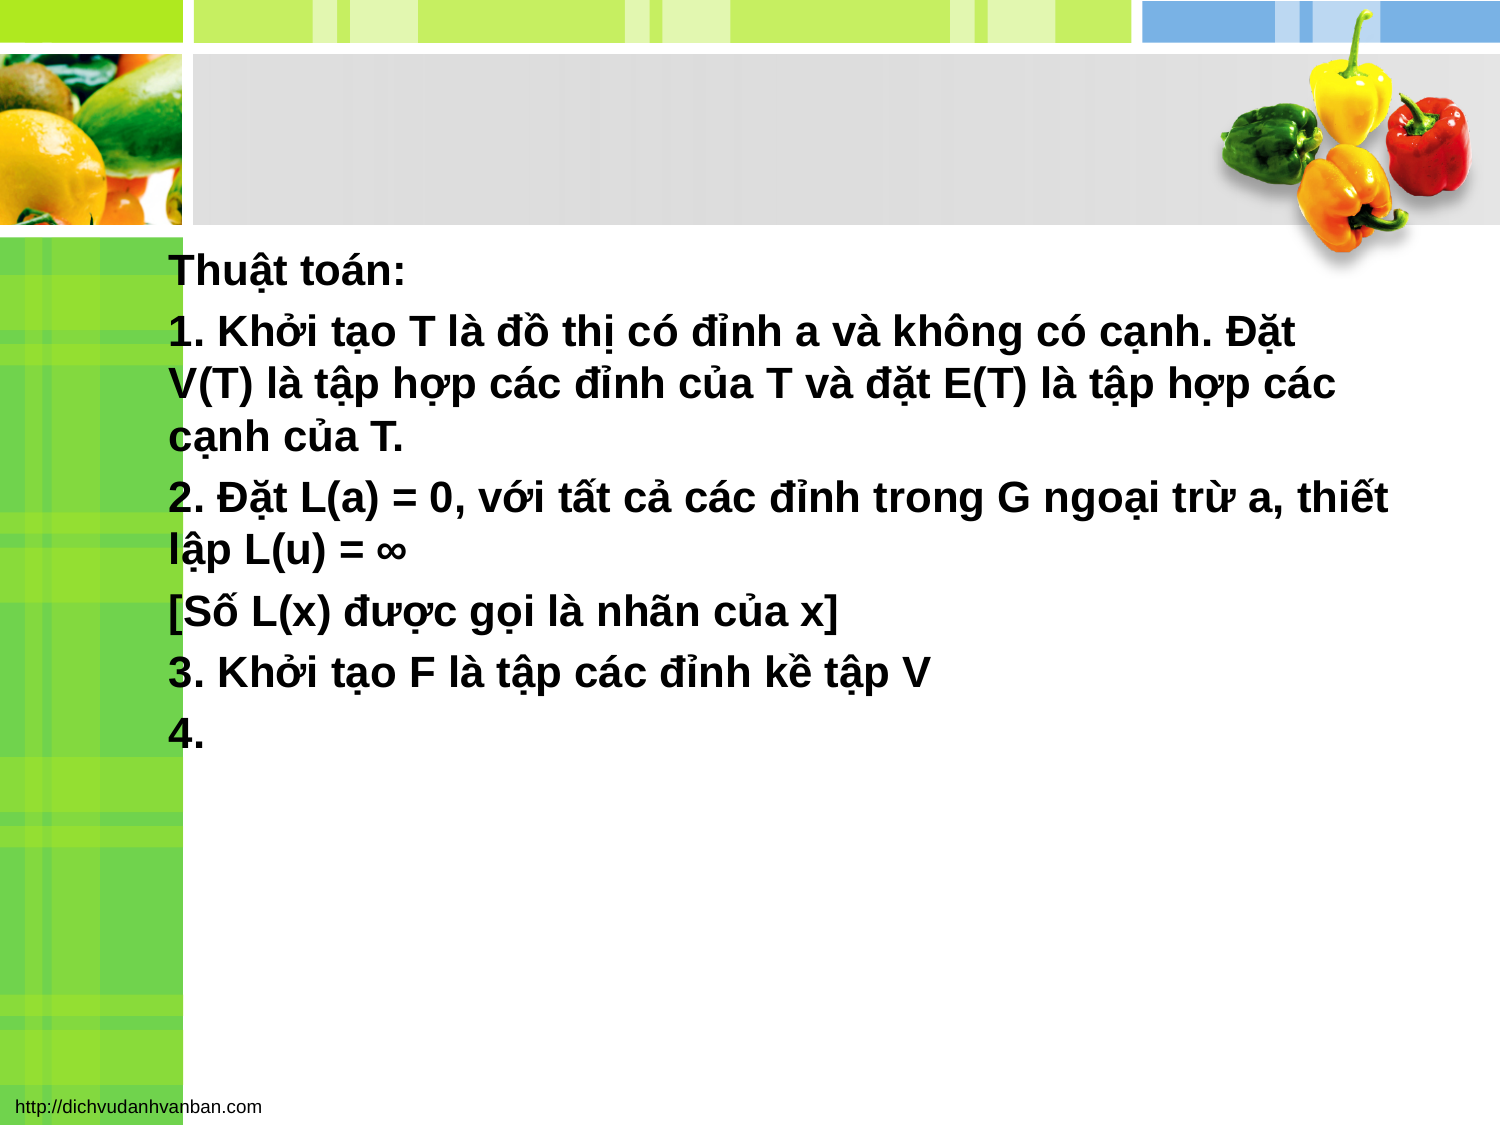

Thuật toán:
1. Khởi tạo T là đồ thị có đỉnh a và không có cạnh. Đặt V(T) là tập hợp các đỉnh của T và đặt E(T) là tập hợp các cạnh của T.
2. Đặt L(a) = 0, với tất cả các đỉnh trong G ngoại trừ a, thiết lập L(u) = ∞
[Số L(x) được gọi là nhãn của x]
3. Khởi tạo F là tập các đỉnh kề tập V
4.